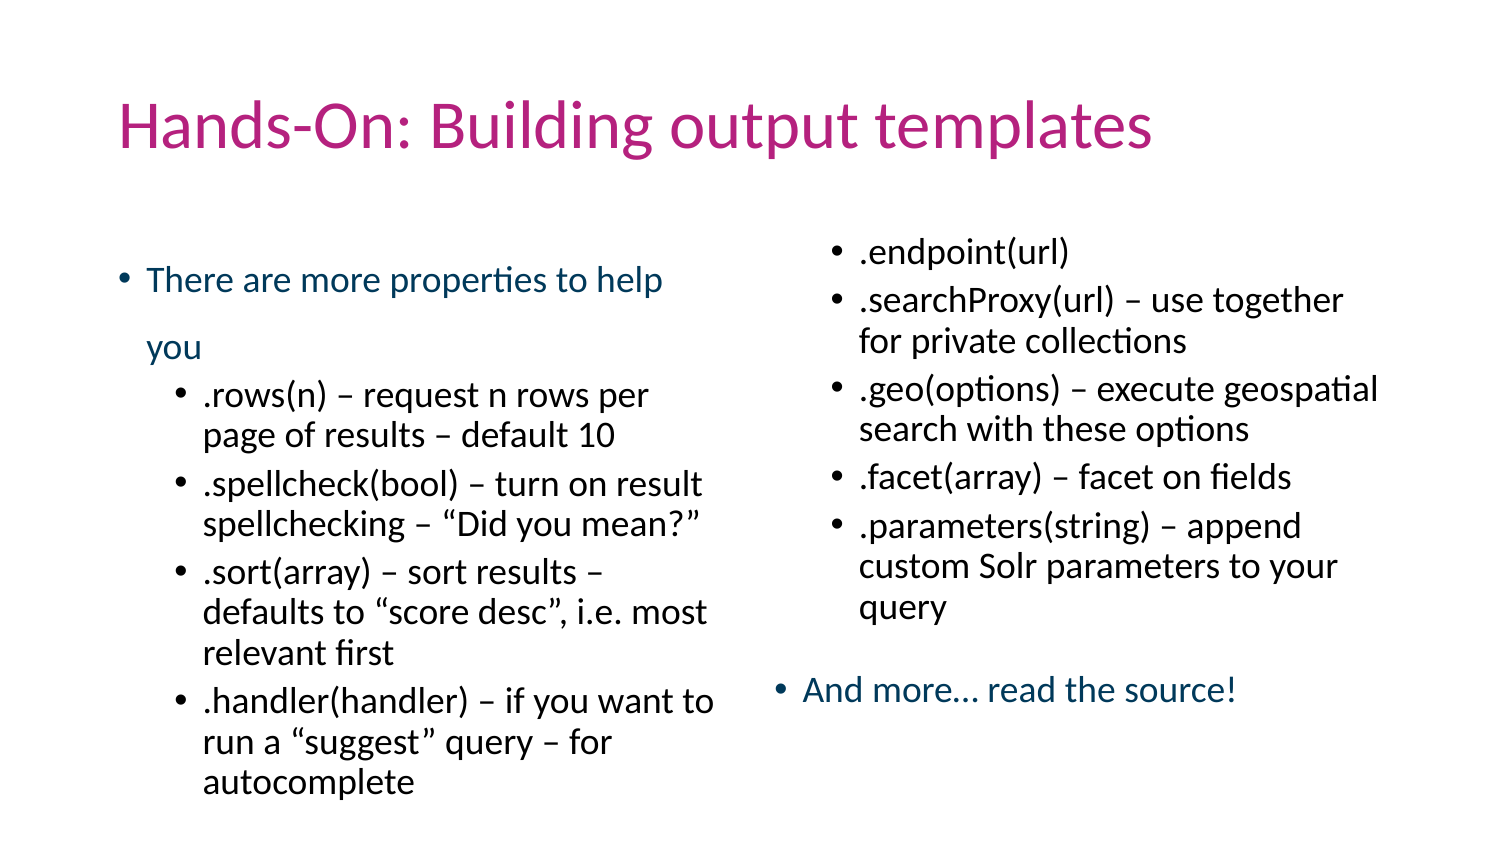

# Hands-On: Building output templates
There are more properties to help you
.rows(n) – request n rows per page of results – default 10
.spellcheck(bool) – turn on result spellchecking – “Did you mean?”
.sort(array) – sort results – defaults to “score desc”, i.e. most relevant first
.handler(handler) – if you want to run a “suggest” query – for autocomplete
.endpoint(url)
.searchProxy(url) – use together for private collections
.geo(options) – execute geospatial search with these options
.facet(array) – facet on fields
.parameters(string) – append custom Solr parameters to your query
And more… read the source!